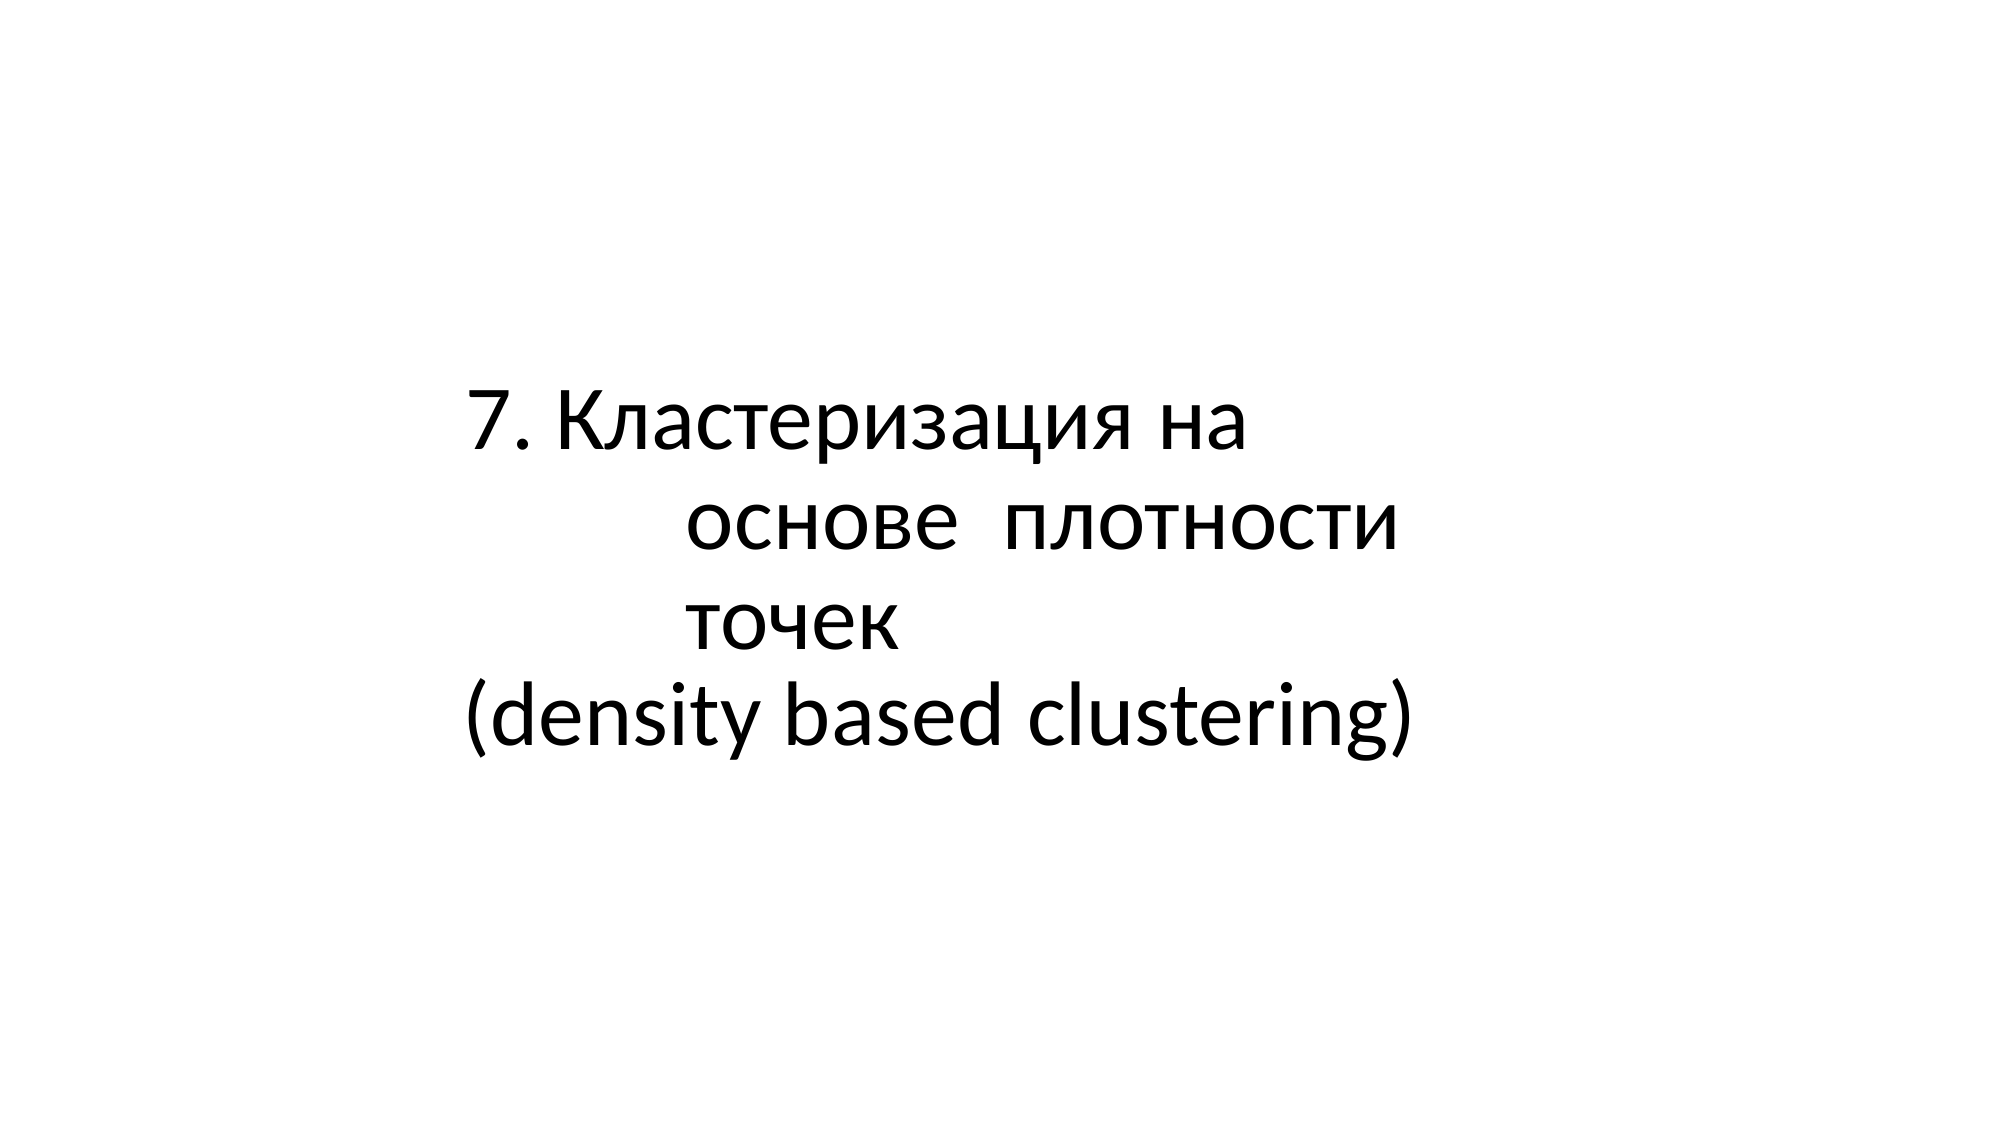

# 7. Кластеризация на основе  плотности точек
(density based clustering)